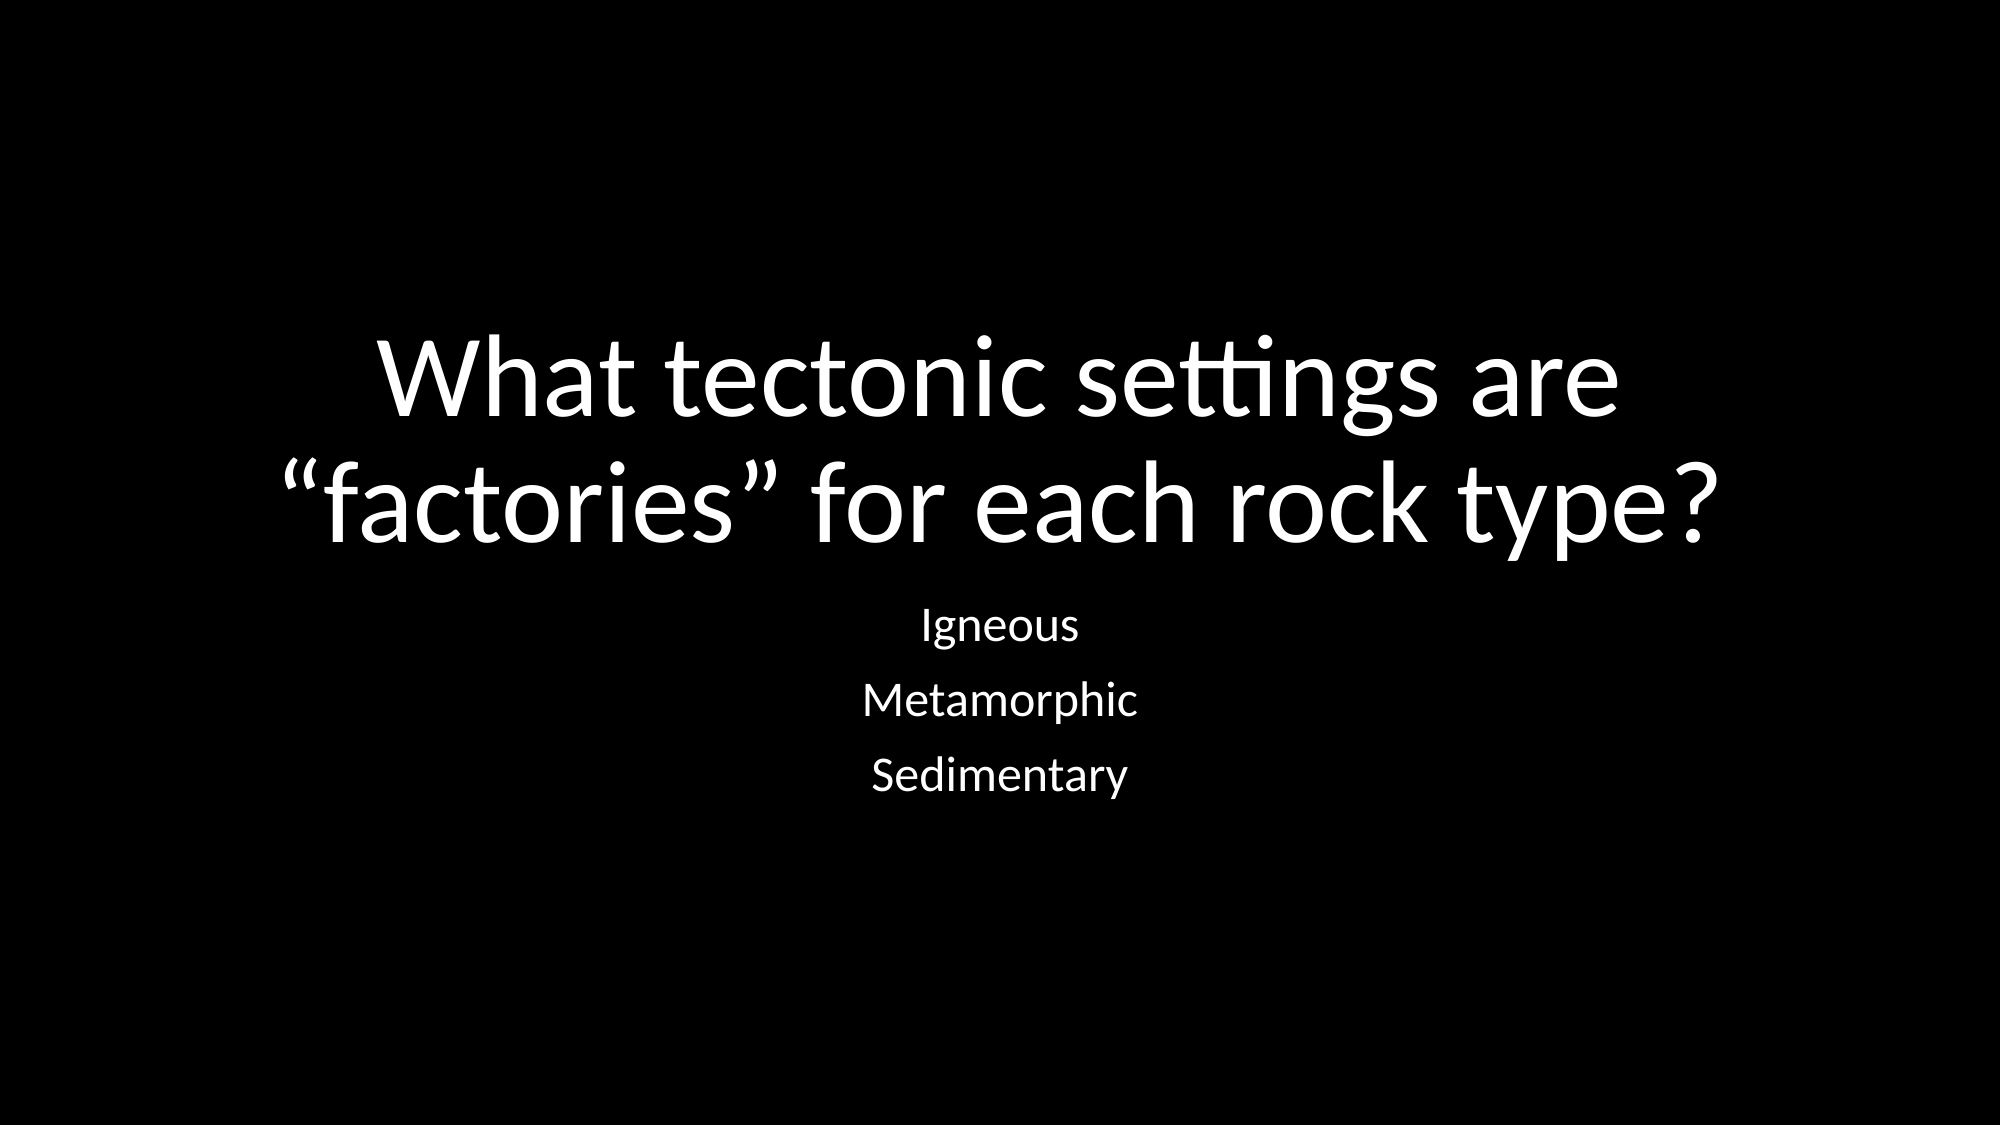

# What tectonic settings are “factories” for each rock type?
Igneous
Metamorphic
Sedimentary